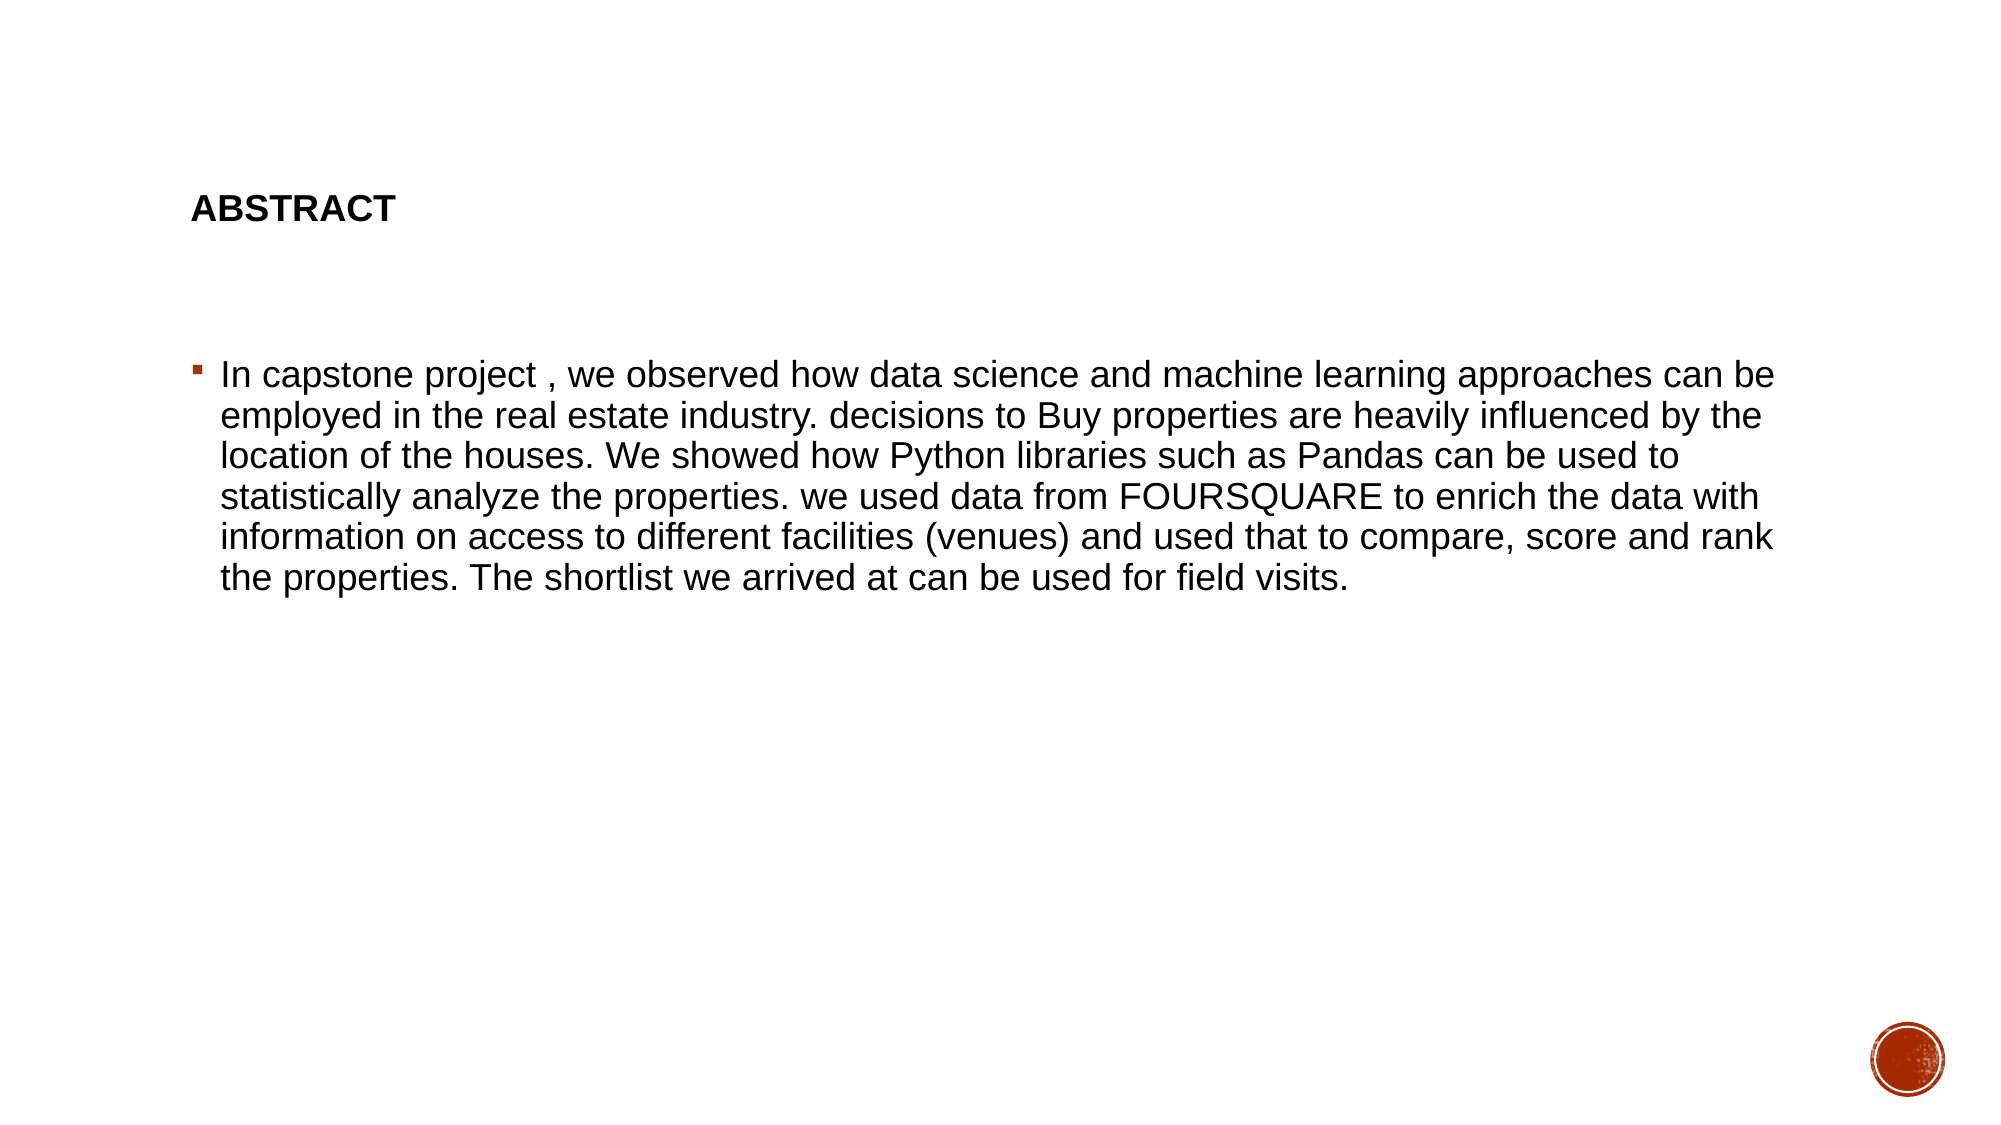

# ABSTRACT
In capstone project , we observed how data science and machine learning approaches can be employed in the real estate industry. decisions to Buy properties are heavily influenced by the location of the houses. We showed how Python libraries such as Pandas can be used to statistically analyze the properties. we used data from FOURSQUARE to enrich the data with information on access to different facilities (venues) and used that to compare, score and rank the properties. The shortlist we arrived at can be used for field visits.